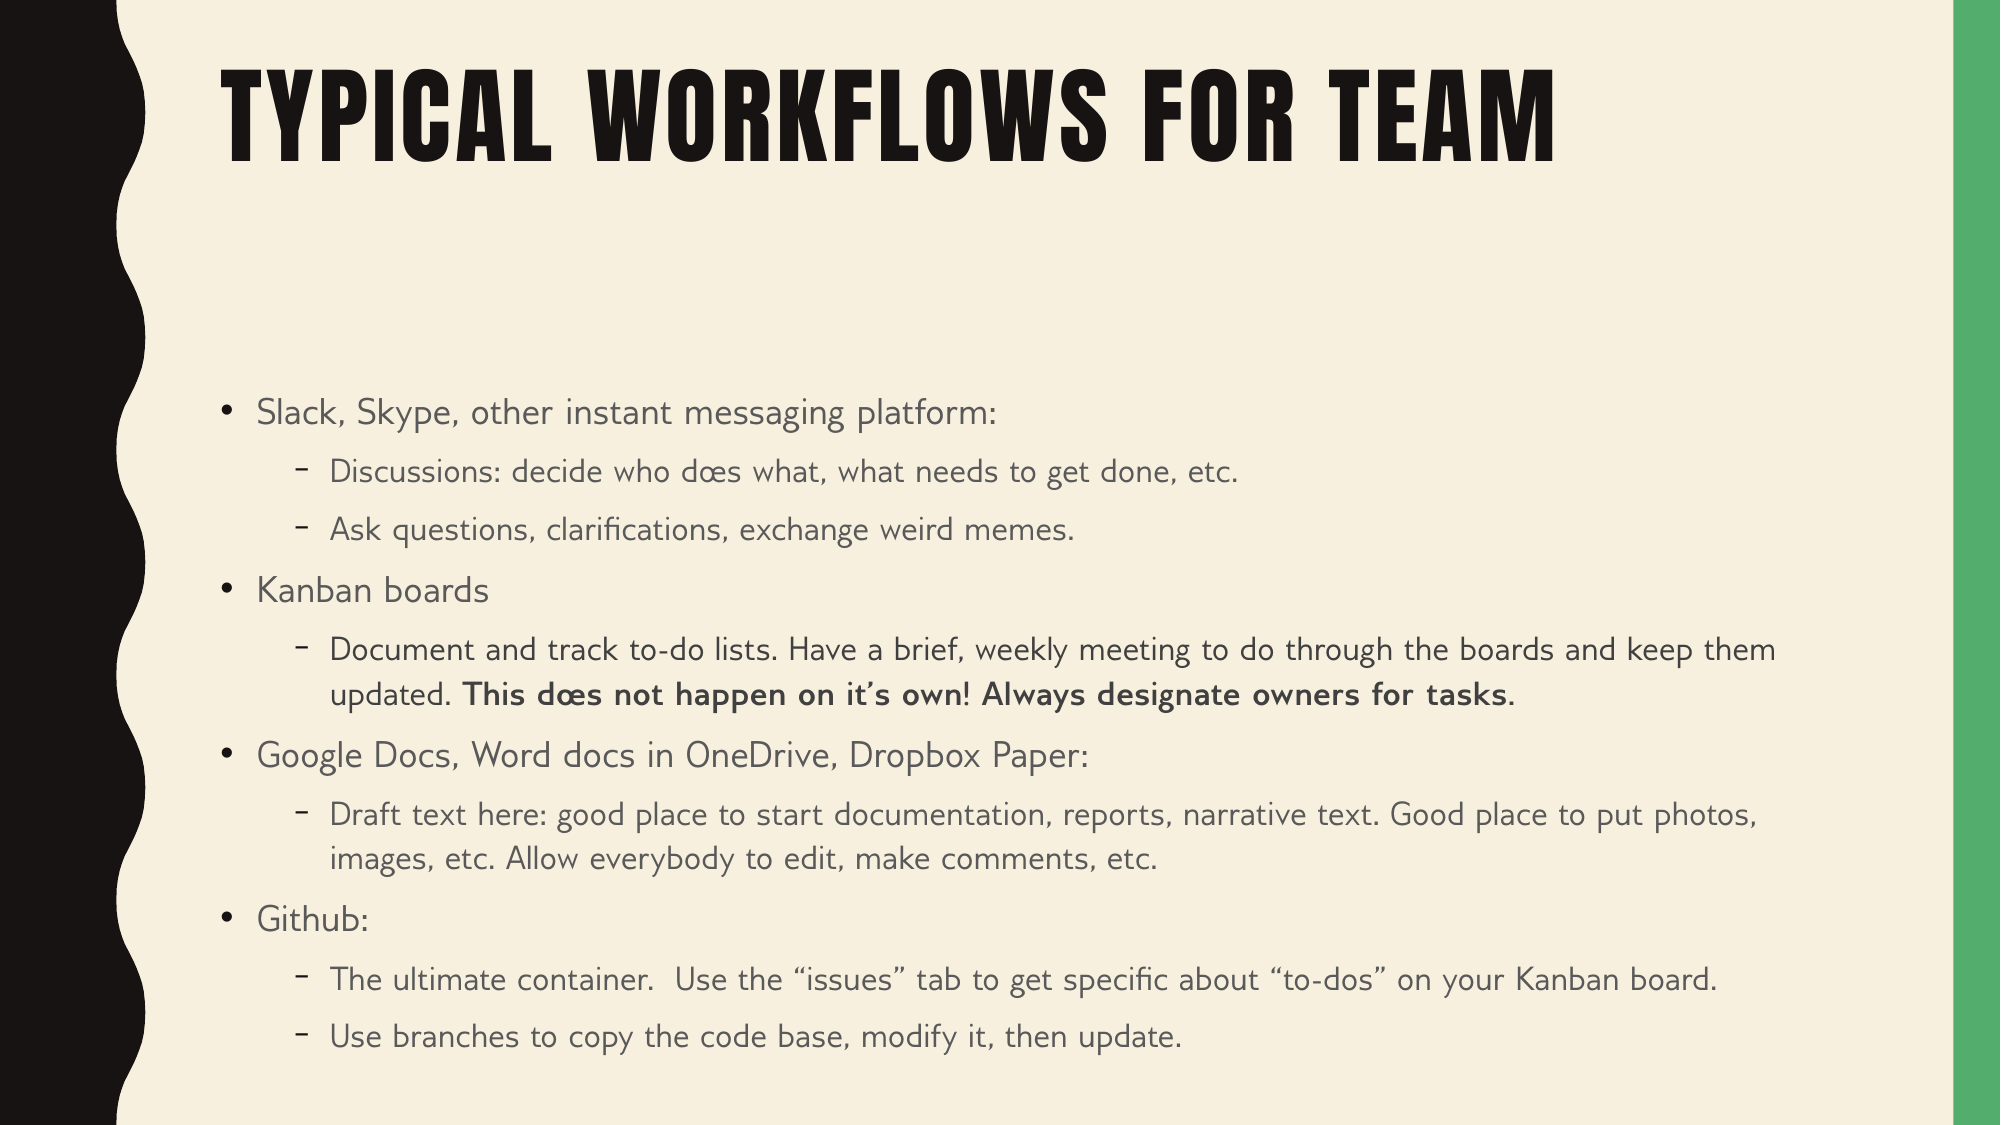

# Typical workflows for team
Slack, Skype, other instant messaging platform:
Discussions: decide who does what, what needs to get done, etc.
Ask questions, clarifications, exchange weird memes.
Kanban boards
Document and track to-do lists. Have a brief, weekly meeting to do through the boards and keep them updated. This does not happen on it’s own! Always designate owners for tasks.
Google Docs, Word docs in OneDrive, Dropbox Paper:
Draft text here: good place to start documentation, reports, narrative text. Good place to put photos, images, etc. Allow everybody to edit, make comments, etc.
Github:
The ultimate container.  Use the “issues” tab to get specific about “to-dos” on your Kanban board.
Use branches to copy the code base, modify it, then update.